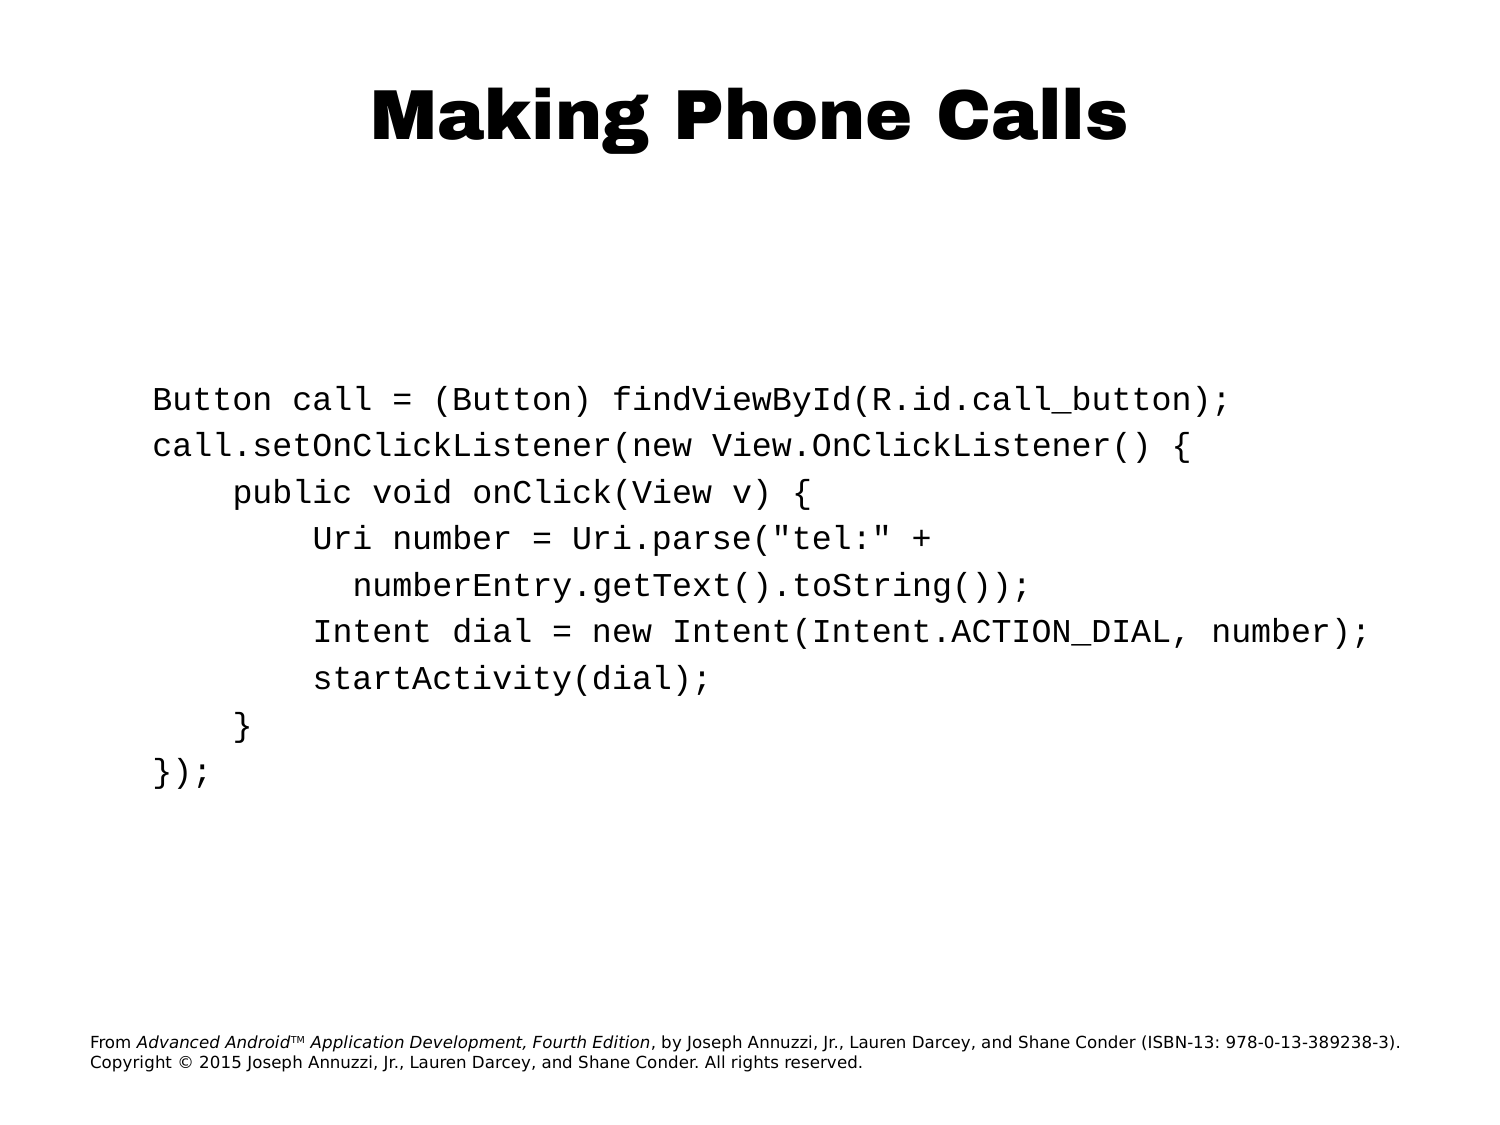

# Making Phone Calls

Button call = (Button) findViewById(R.id.call_button);
call.setOnClickListener(new View.OnClickListener() {
    public void onClick(View v) {
        Uri number = Uri.parse("tel:" +
numberEntry.getText().toString());
        Intent dial = new Intent(Intent.ACTION_DIAL, number);
        startActivity(dial);
    }
});
From Advanced AndroidTM Application Development, Fourth Edition, by Joseph Annuzzi, Jr., Lauren Darcey, and Shane Conder (ISBN-13: 978-0-13-389238-3). Copyright © 2015 Joseph Annuzzi, Jr., Lauren Darcey, and Shane Conder. All rights reserved.